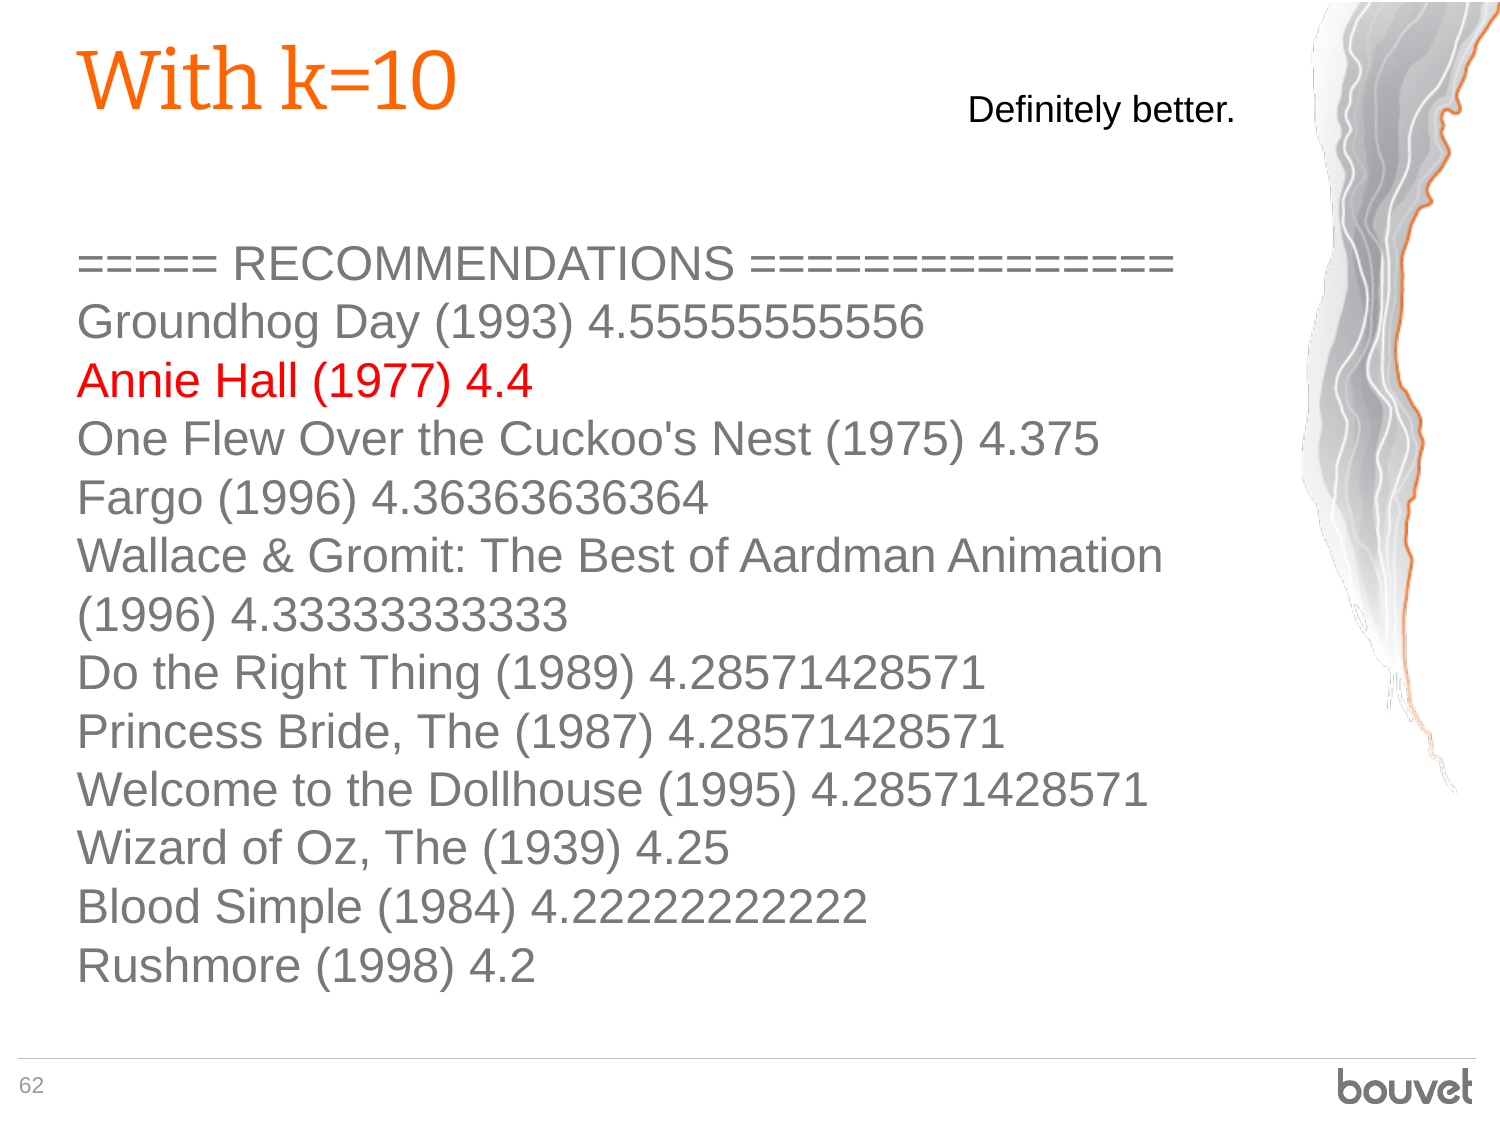

# With k=10
Definitely better.
===== RECOMMENDATIONS ===============
Groundhog Day (1993) 4.55555555556
Annie Hall (1977) 4.4
One Flew Over the Cuckoo's Nest (1975) 4.375
Fargo (1996) 4.36363636364
Wallace & Gromit: The Best of Aardman Animation (1996) 4.33333333333
Do the Right Thing (1989) 4.28571428571
Princess Bride, The (1987) 4.28571428571
Welcome to the Dollhouse (1995) 4.28571428571
Wizard of Oz, The (1939) 4.25
Blood Simple (1984) 4.22222222222
Rushmore (1998) 4.2

62